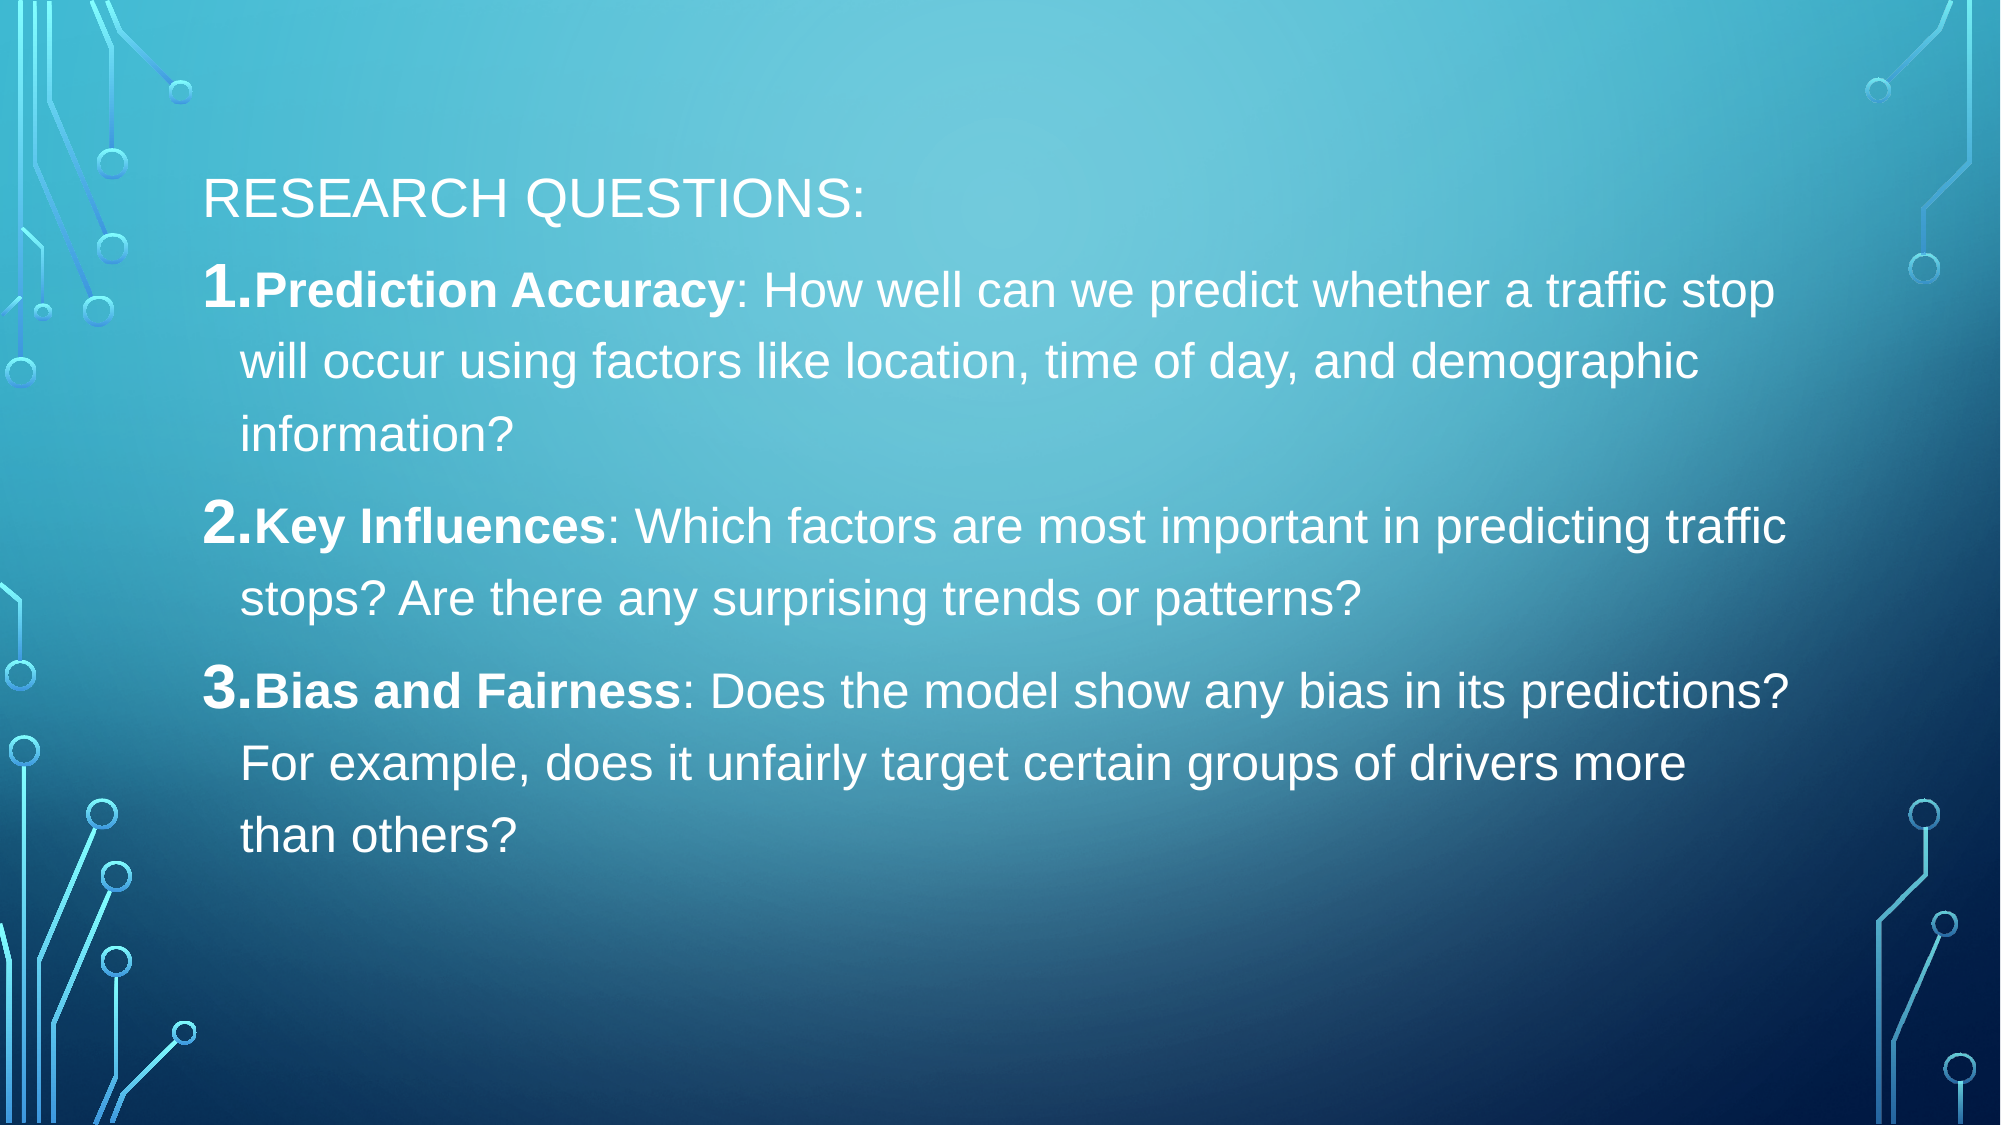

# Research Questions:
Prediction Accuracy: How well can we predict whether a traffic stop will occur using factors like location, time of day, and demographic information?
Key Influences: Which factors are most important in predicting traffic stops? Are there any surprising trends or patterns?
Bias and Fairness: Does the model show any bias in its predictions? For example, does it unfairly target certain groups of drivers more than others?